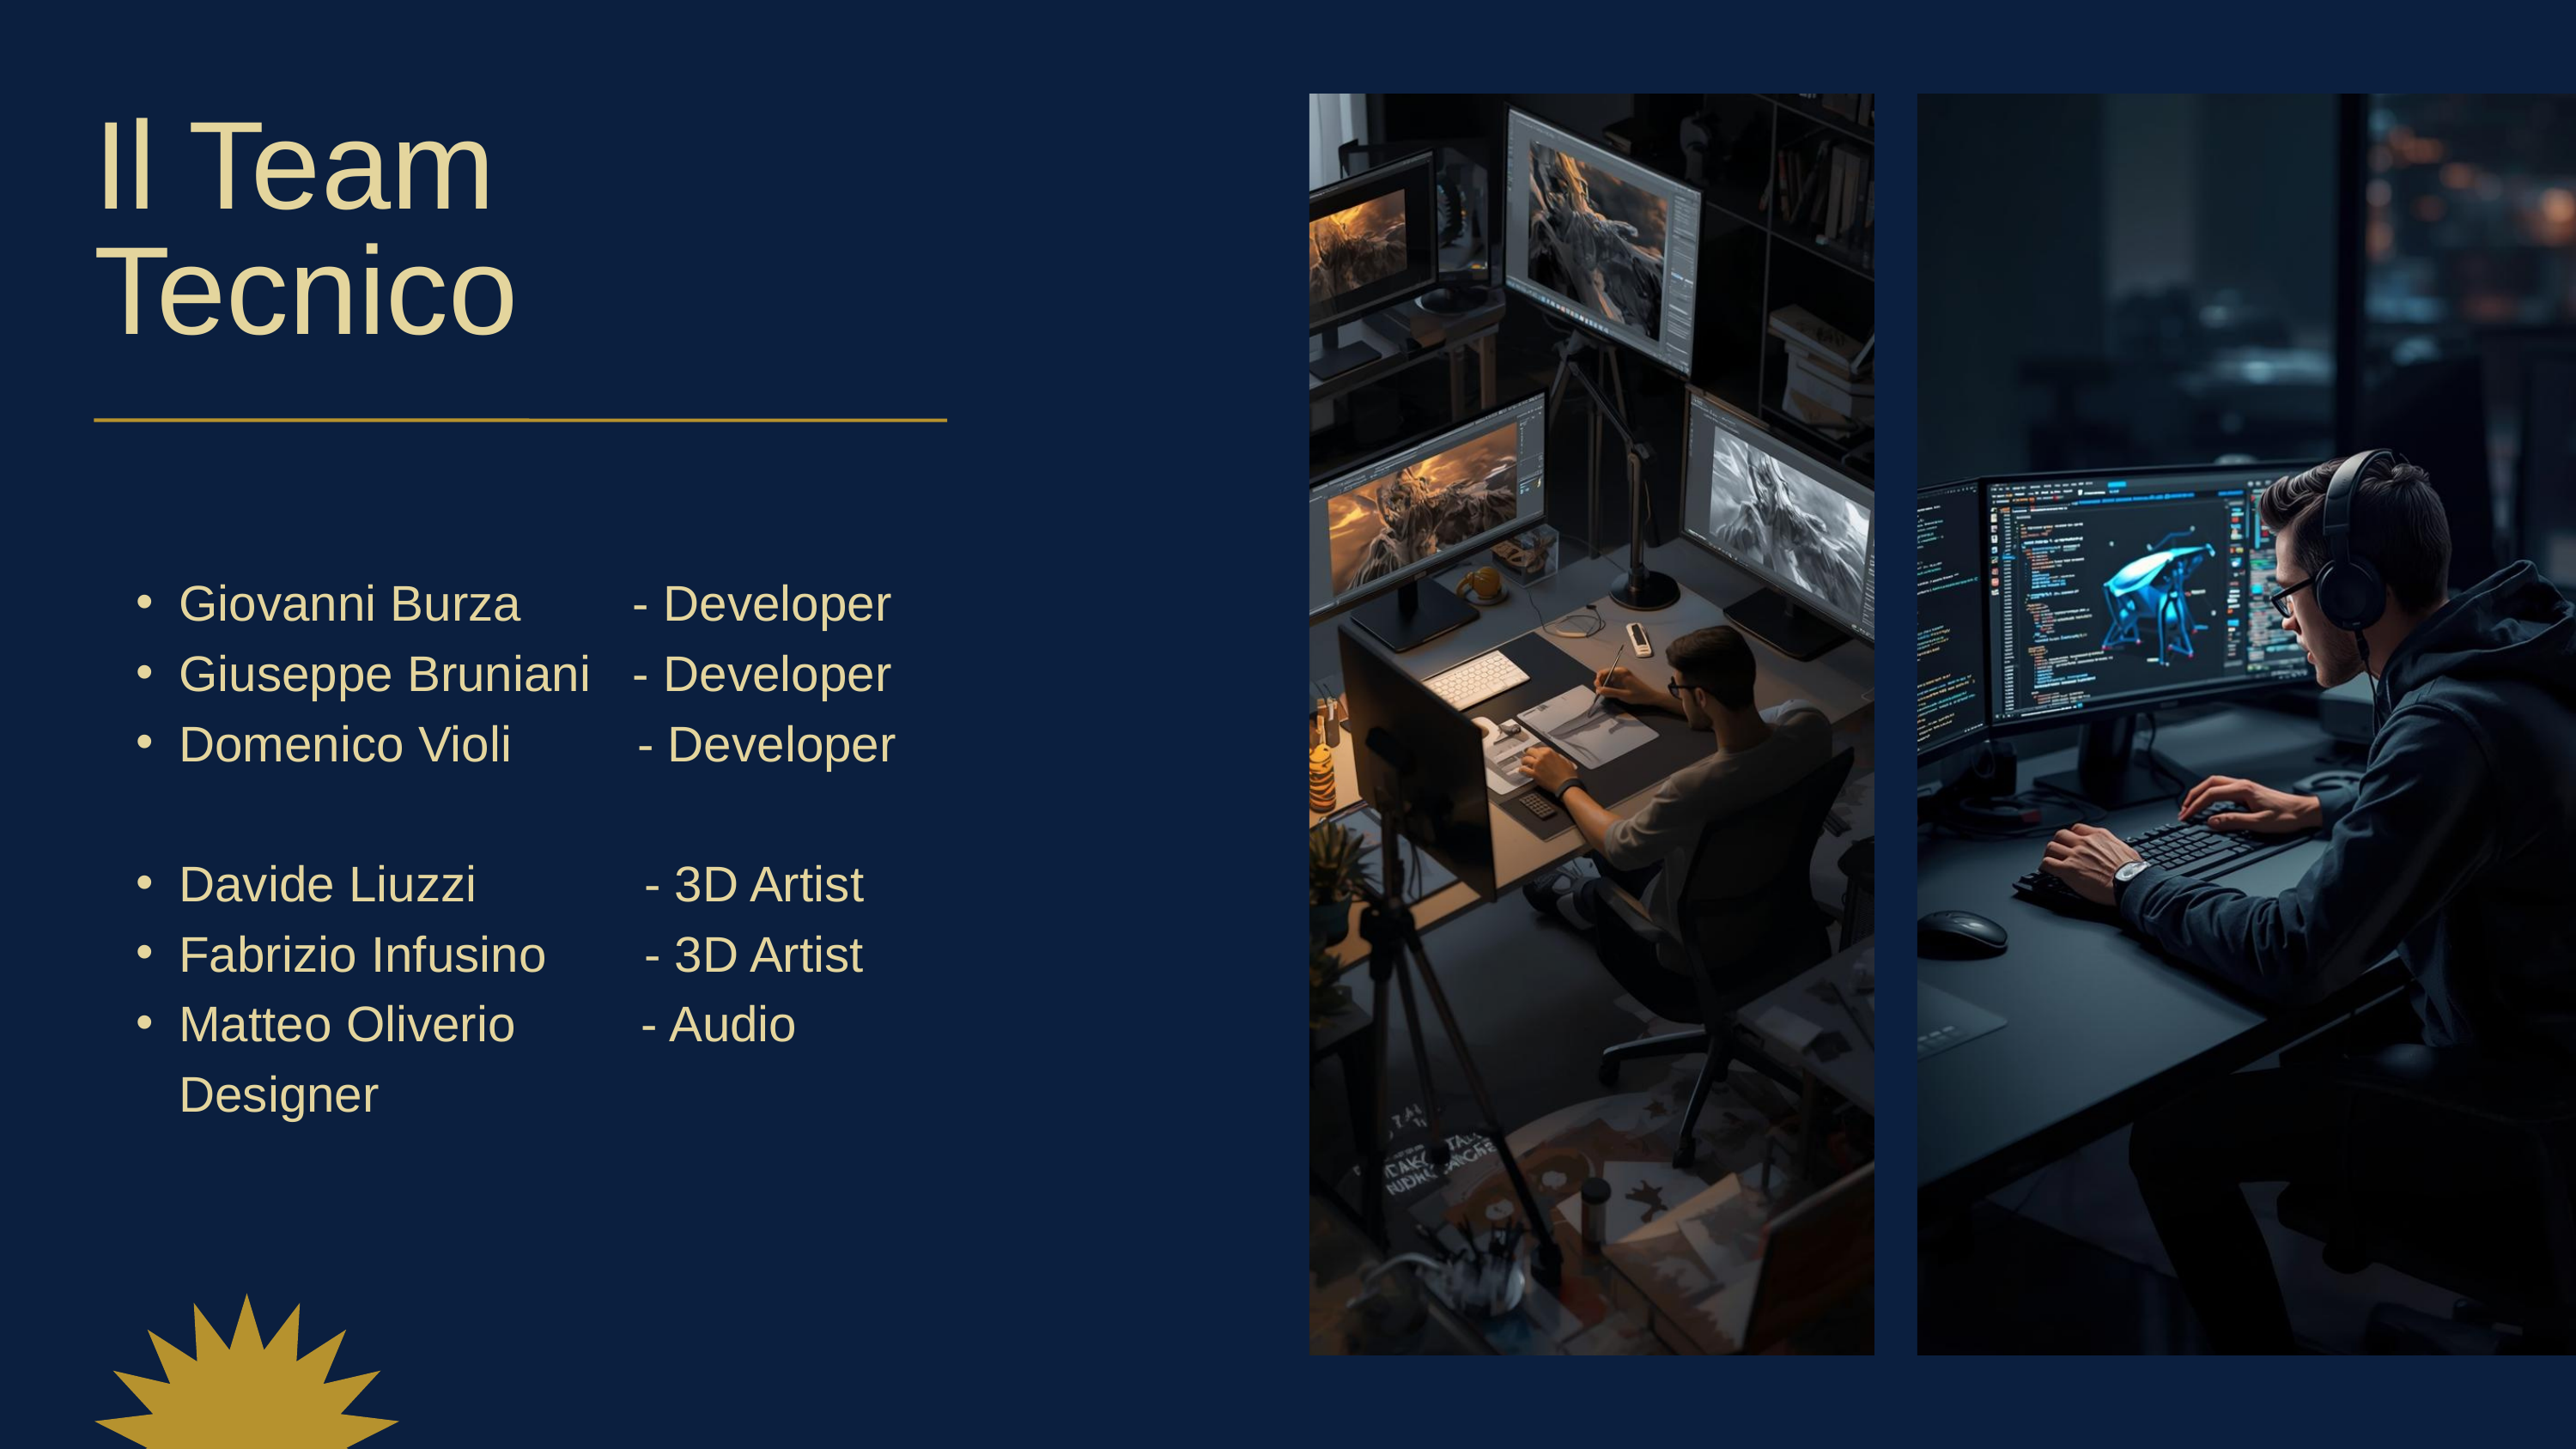

Il Team Tecnico

Giovanni Burza        - Developer
Giuseppe Bruniani   - Developer
Domenico Violi         - Developer

Davide Liuzzi            - 3D Artist
Fabrizio Infusino       - 3D Artist
Matteo Oliverio         - Audio Designer